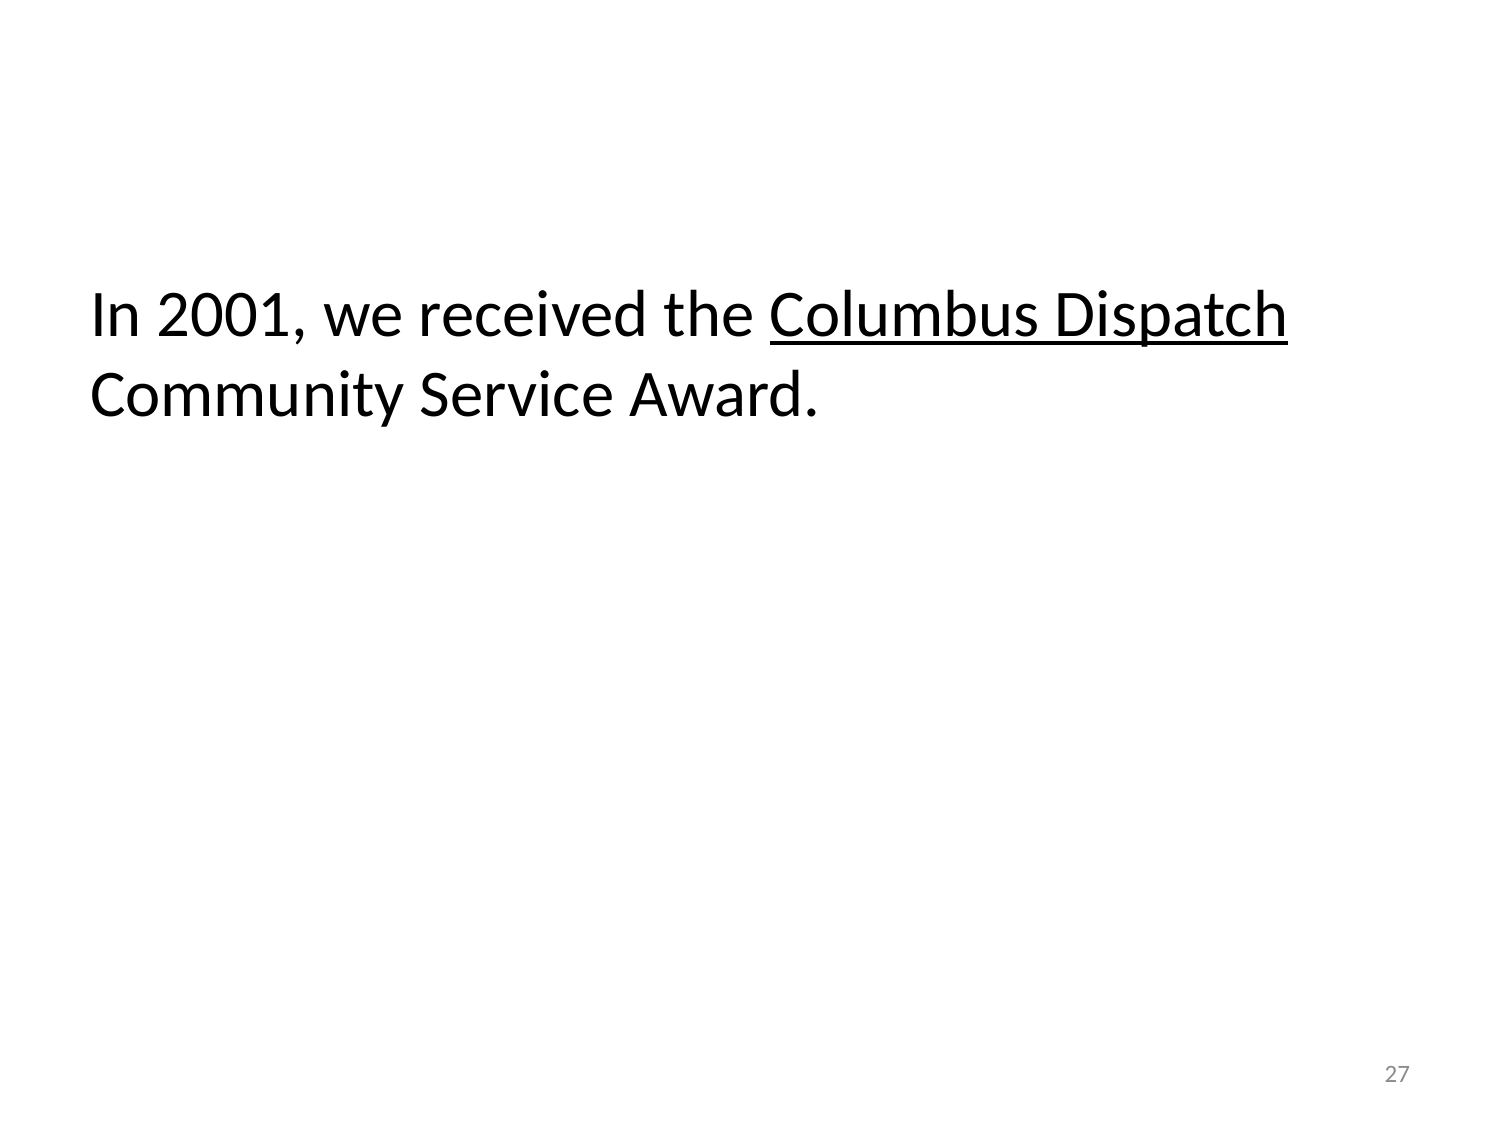

In 2001, we received the Columbus Dispatch Community Service Award.

27